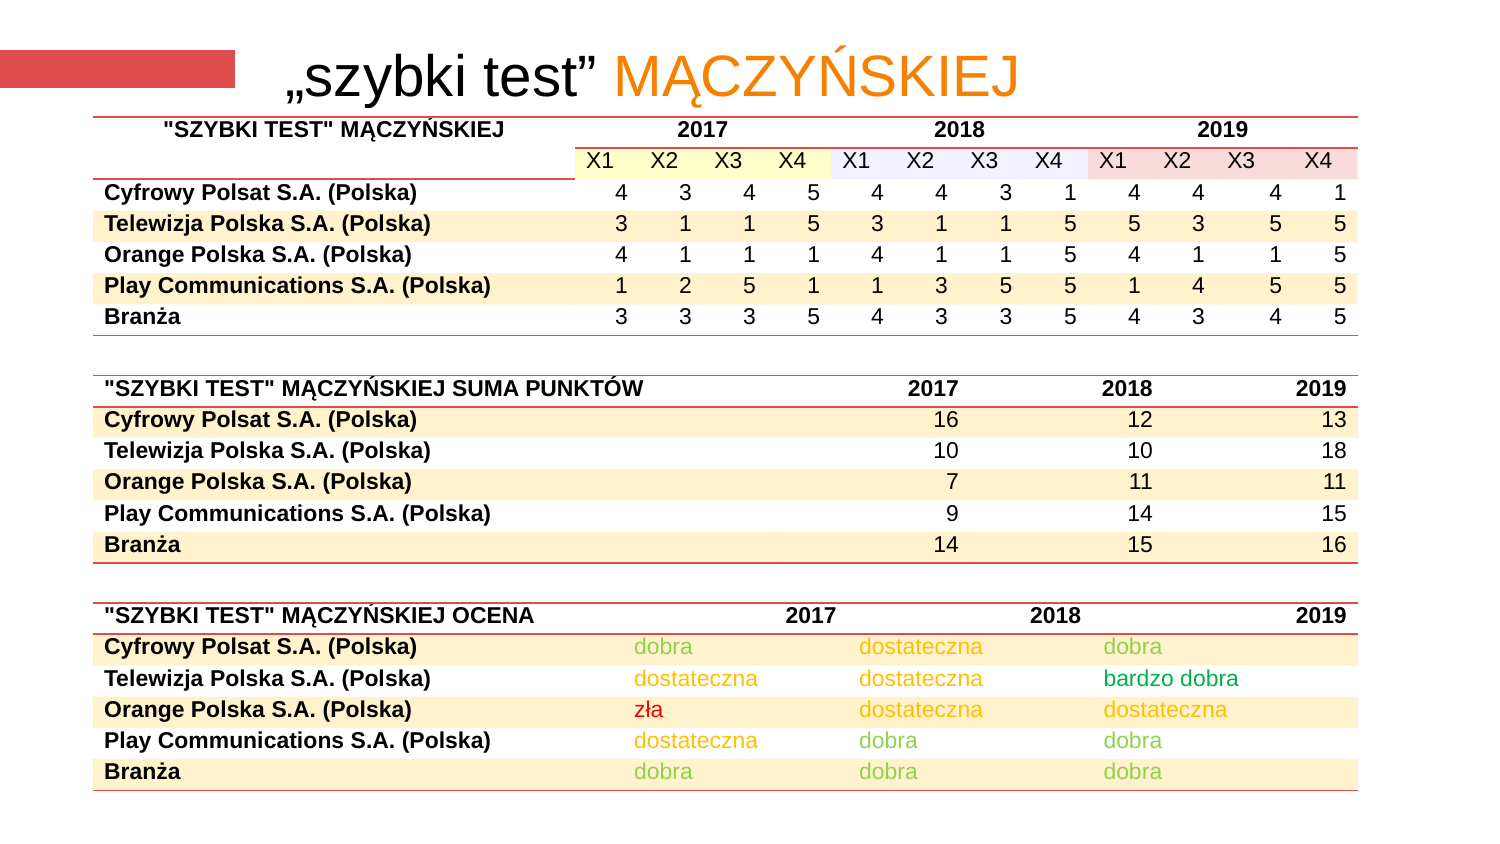

# „szybki test” MĄCZYŃSKIEJ
| "SZYBKI TEST" MĄCZYŃSKIEJ | 2017 |  |  |  | 2018 |  |  |  | 2019 |  |  |  |
| --- | --- | --- | --- | --- | --- | --- | --- | --- | --- | --- | --- | --- |
|  | X1 | X2 | X3 | X4 | X1 | X2 | X3 | X4 | X1 | X2 | X3 | X4 |
| Cyfrowy Polsat S.A. (Polska) | 4 | 3 | 4 | 5 | 4 | 4 | 3 | 1 | 4 | 4 | 4 | 1 |
| Telewizja Polska S.A. (Polska) | 3 | 1 | 1 | 5 | 3 | 1 | 1 | 5 | 5 | 3 | 5 | 5 |
| Orange Polska S.A. (Polska) | 4 | 1 | 1 | 1 | 4 | 1 | 1 | 5 | 4 | 1 | 1 | 5 |
| Play Communications S.A. (Polska) | 1 | 2 | 5 | 1 | 1 | 3 | 5 | 5 | 1 | 4 | 5 | 5 |
| Branża | 3 | 3 | 3 | 5 | 4 | 3 | 3 | 5 | 4 | 3 | 4 | 5 |

| "SZYBKI TEST" MĄCZYŃSKIEJ SUMA PUNKTÓW | 2017 | 2018 | 2019 |
| --- | --- | --- | --- |
| Cyfrowy Polsat S.A. (Polska) | 16 | 12 | 13 |
| Telewizja Polska S.A. (Polska) | 10 | 10 | 18 |
| Orange Polska S.A. (Polska) | 7 | 11 | 11 |
| Play Communications S.A. (Polska) | 9 | 14 | 15 |
| Branża | 14 | 15 | 16 |
| "SZYBKI TEST" MĄCZYŃSKIEJ OCENA | 2017 | 2018 | 2019 |
| --- | --- | --- | --- |
| Cyfrowy Polsat S.A. (Polska) | dobra | dostateczna | dobra |
| Telewizja Polska S.A. (Polska) | dostateczna | dostateczna | bardzo dobra |
| Orange Polska S.A. (Polska) | zła | dostateczna | dostateczna |
| Play Communications S.A. (Polska) | dostateczna | dobra | dobra |
| Branża | dobra | dobra | dobra |